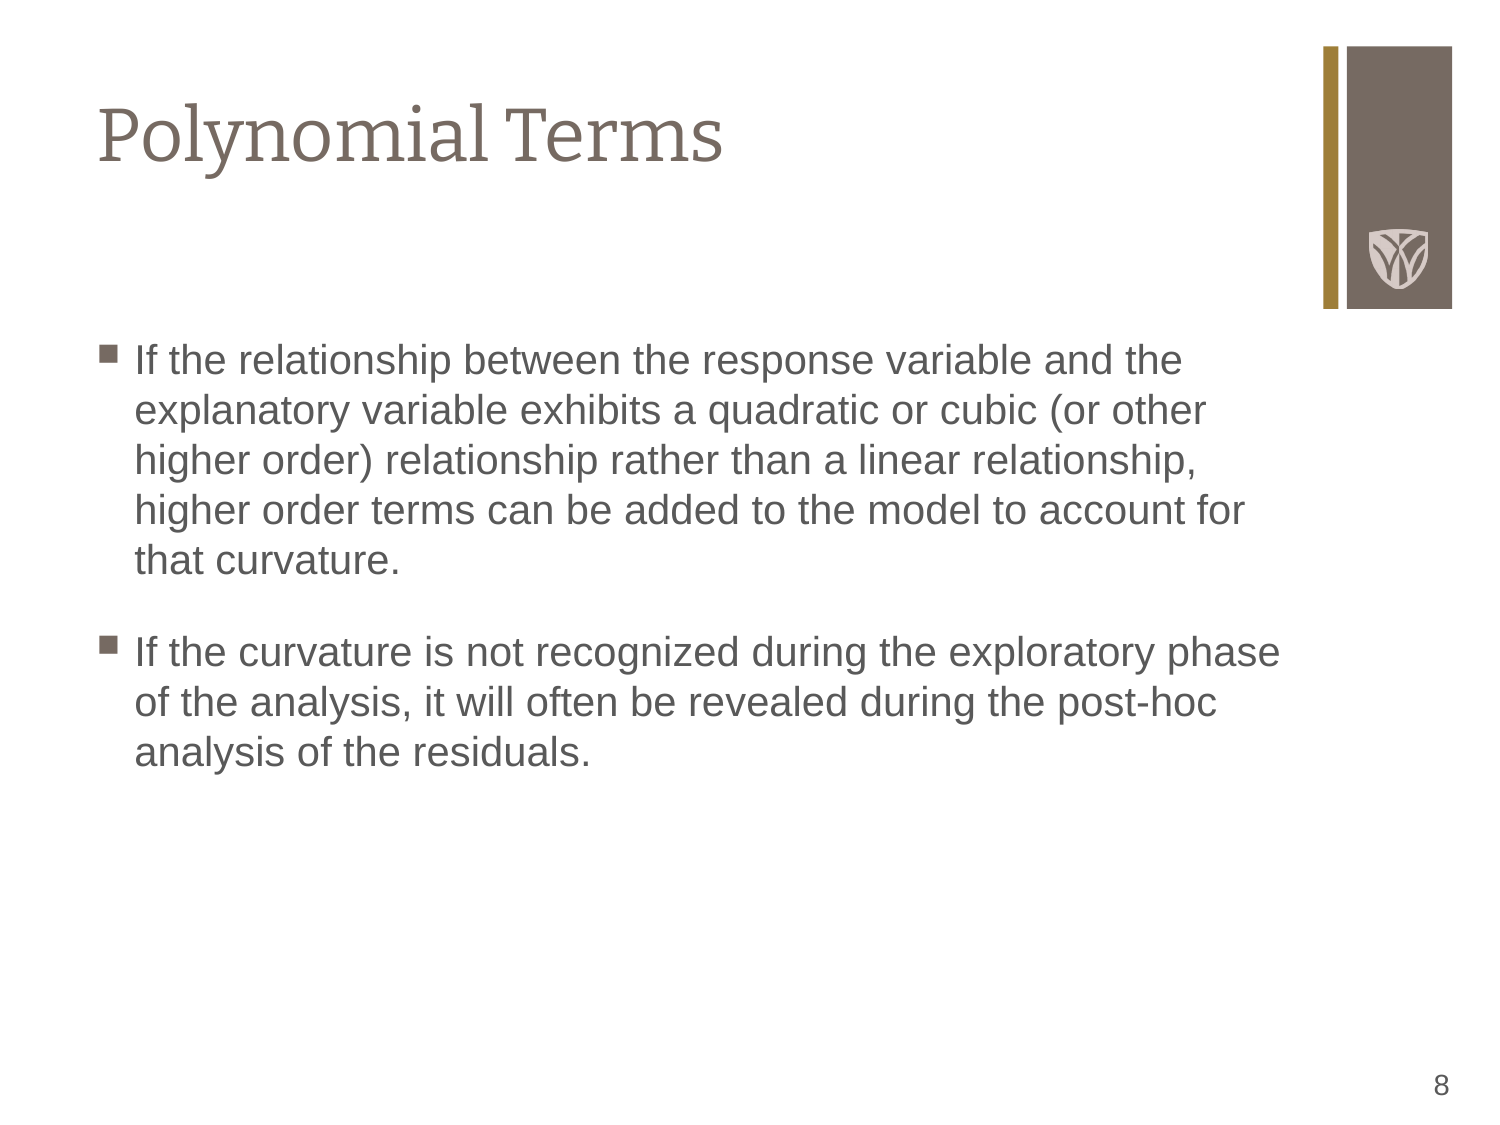

# Polynomial Terms
If the relationship between the response variable and the explanatory variable exhibits a quadratic or cubic (or other higher order) relationship rather than a linear relationship, higher order terms can be added to the model to account for that curvature.
If the curvature is not recognized during the exploratory phase of the analysis, it will often be revealed during the post-hoc analysis of the residuals.
8